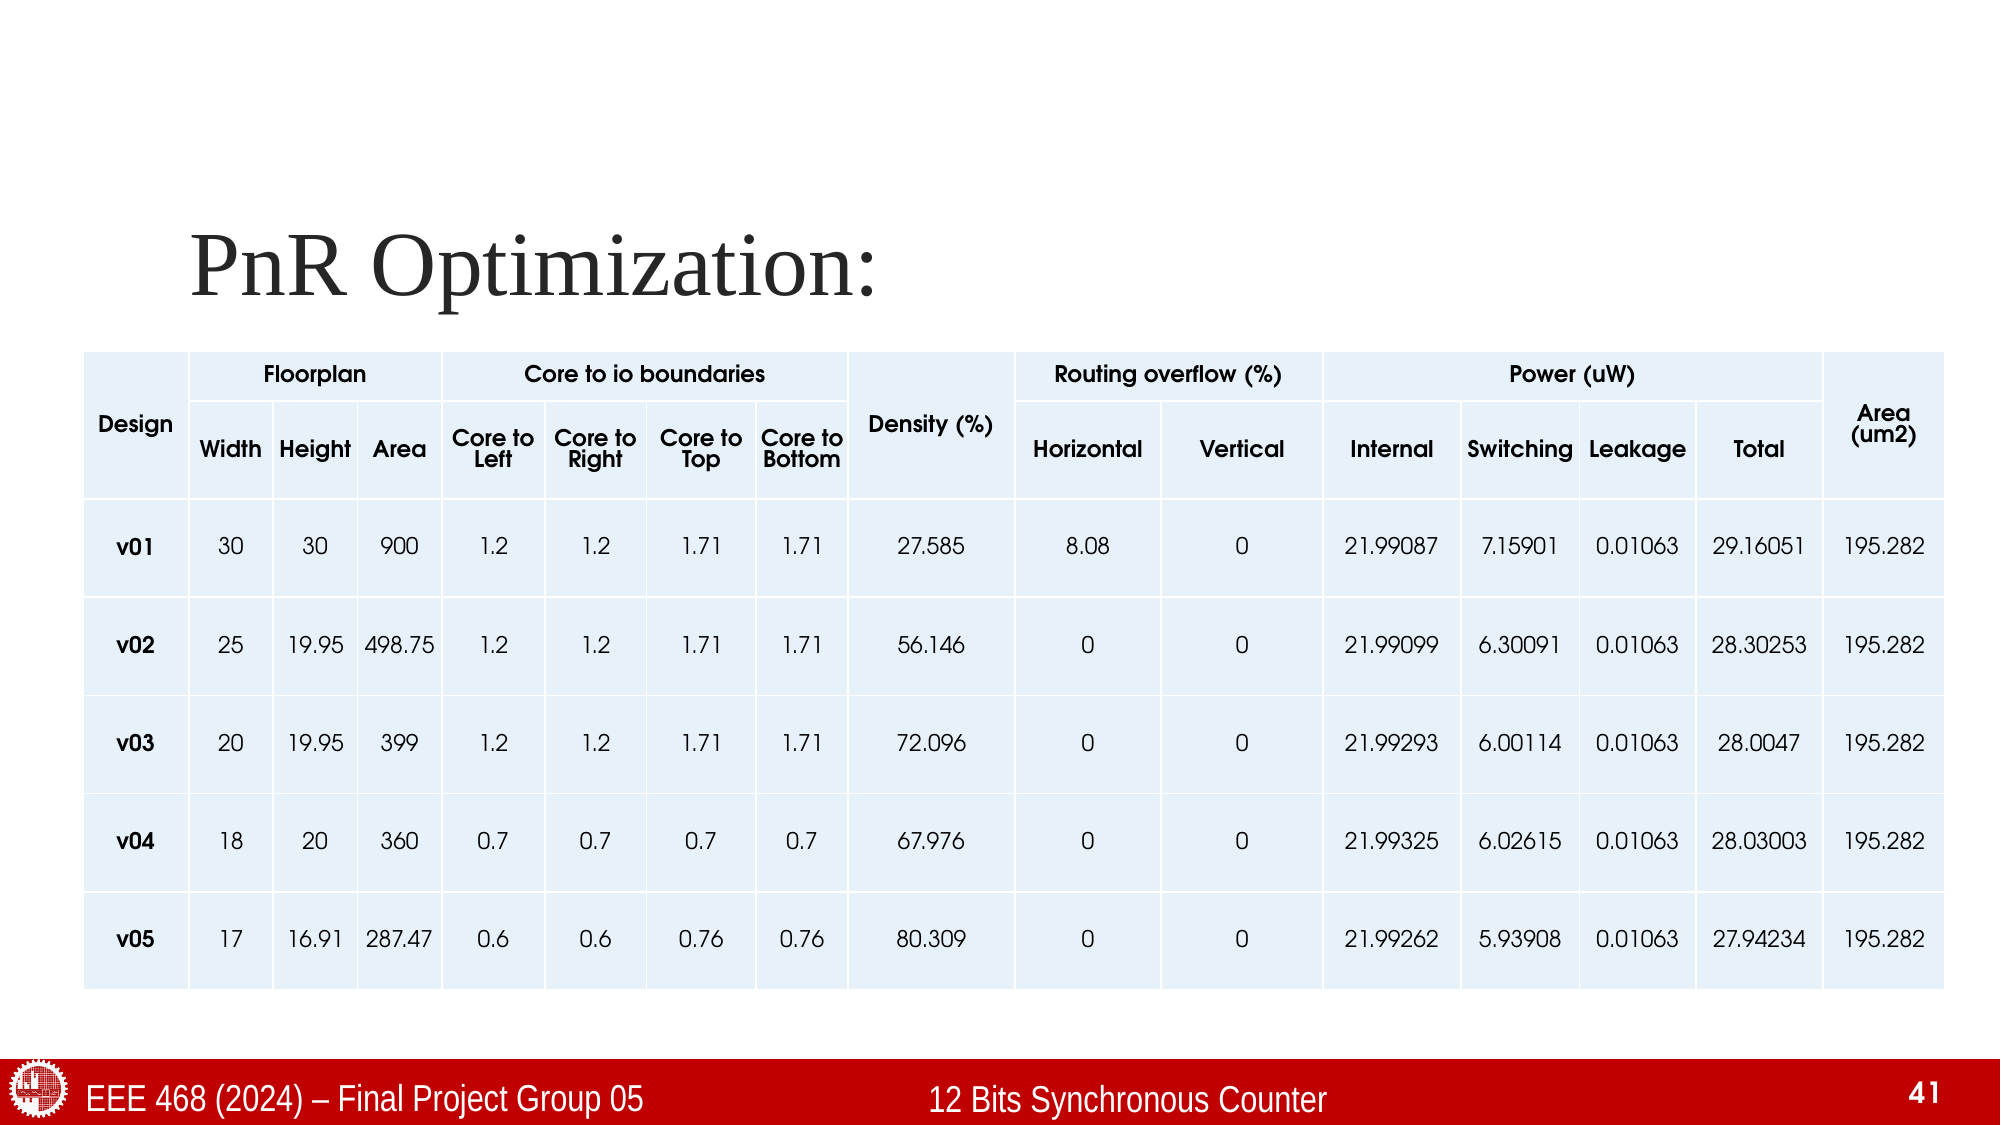

# PnR Optimization:

| Design | Floorplan |  |  | Core to io boundaries |  |  |  | Density (%) | Routing overflow (%) |  | Power (uW) |  |  |  | Area (um2) |
| --- | --- | --- | --- | --- | --- | --- | --- | --- | --- | --- | --- | --- | --- | --- | --- |
|  | Width | Height | Area | Core to Left | Core to Right | Core to Top | Core to Bottom |  | Horizontal | Vertical | Internal | Switching | Leakage | Total |  |
| v01 | 30 | 30 | 900 | 1.2 | 1.2 | 1.71 | 1.71 | 27.585 | 8.08 | 0 | 21.99087 | 7.15901 | 0.01063 | 29.16051 | 195.282 |
| v02 | 25 | 19.95 | 498.75 | 1.2 | 1.2 | 1.71 | 1.71 | 56.146 | 0 | 0 | 21.99099 | 6.30091 | 0.01063 | 28.30253 | 195.282 |
| v03 | 20 | 19.95 | 399 | 1.2 | 1.2 | 1.71 | 1.71 | 72.096 | 0 | 0 | 21.99293 | 6.00114 | 0.01063 | 28.0047 | 195.282 |
| v04 | 18 | 20 | 360 | 0.7 | 0.7 | 0.7 | 0.7 | 67.976 | 0 | 0 | 21.99325 | 6.02615 | 0.01063 | 28.03003 | 195.282 |
| v05 | 17 | 16.91 | 287.47 | 0.6 | 0.6 | 0.76 | 0.76 | 80.309 | 0 | 0 | 21.99262 | 5.93908 | 0.01063 | 27.94234 | 195.282 |
EEE 468 (2024) – Final Project Group 05
41
12 Bits Synchronous Counter